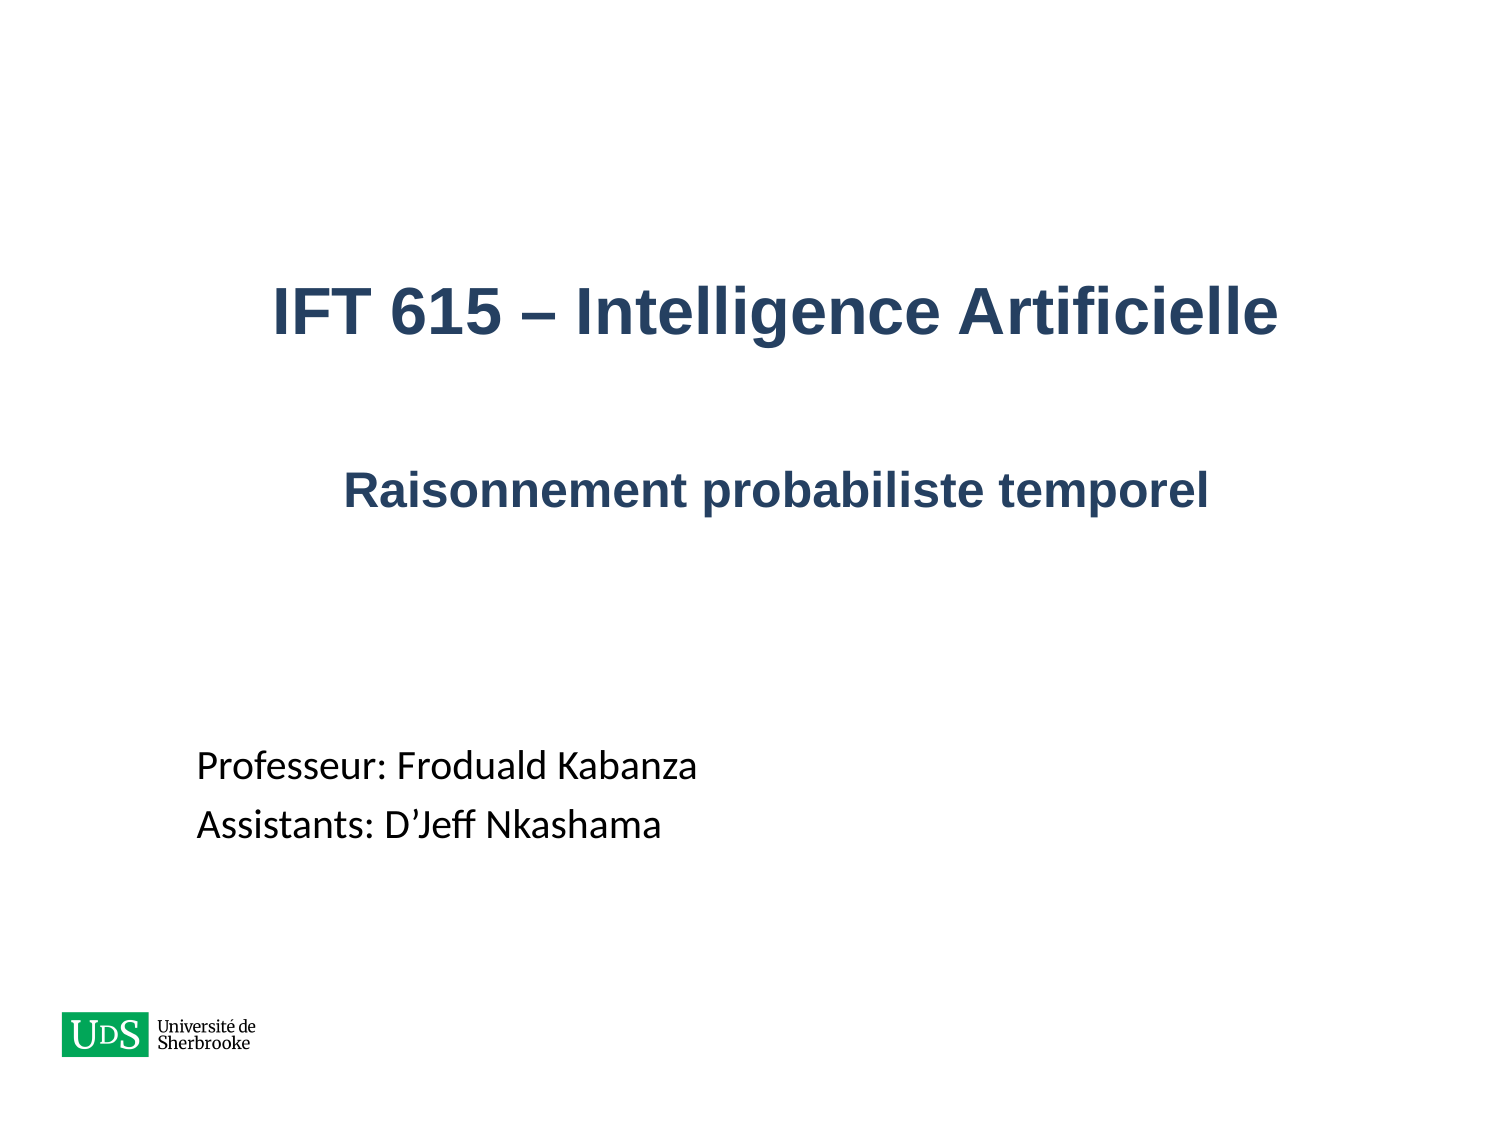

# IFT 615 – Intelligence Artificielle Raisonnement probabiliste temporel
Professeur: Froduald Kabanza
Assistants: D’Jeff Nkashama